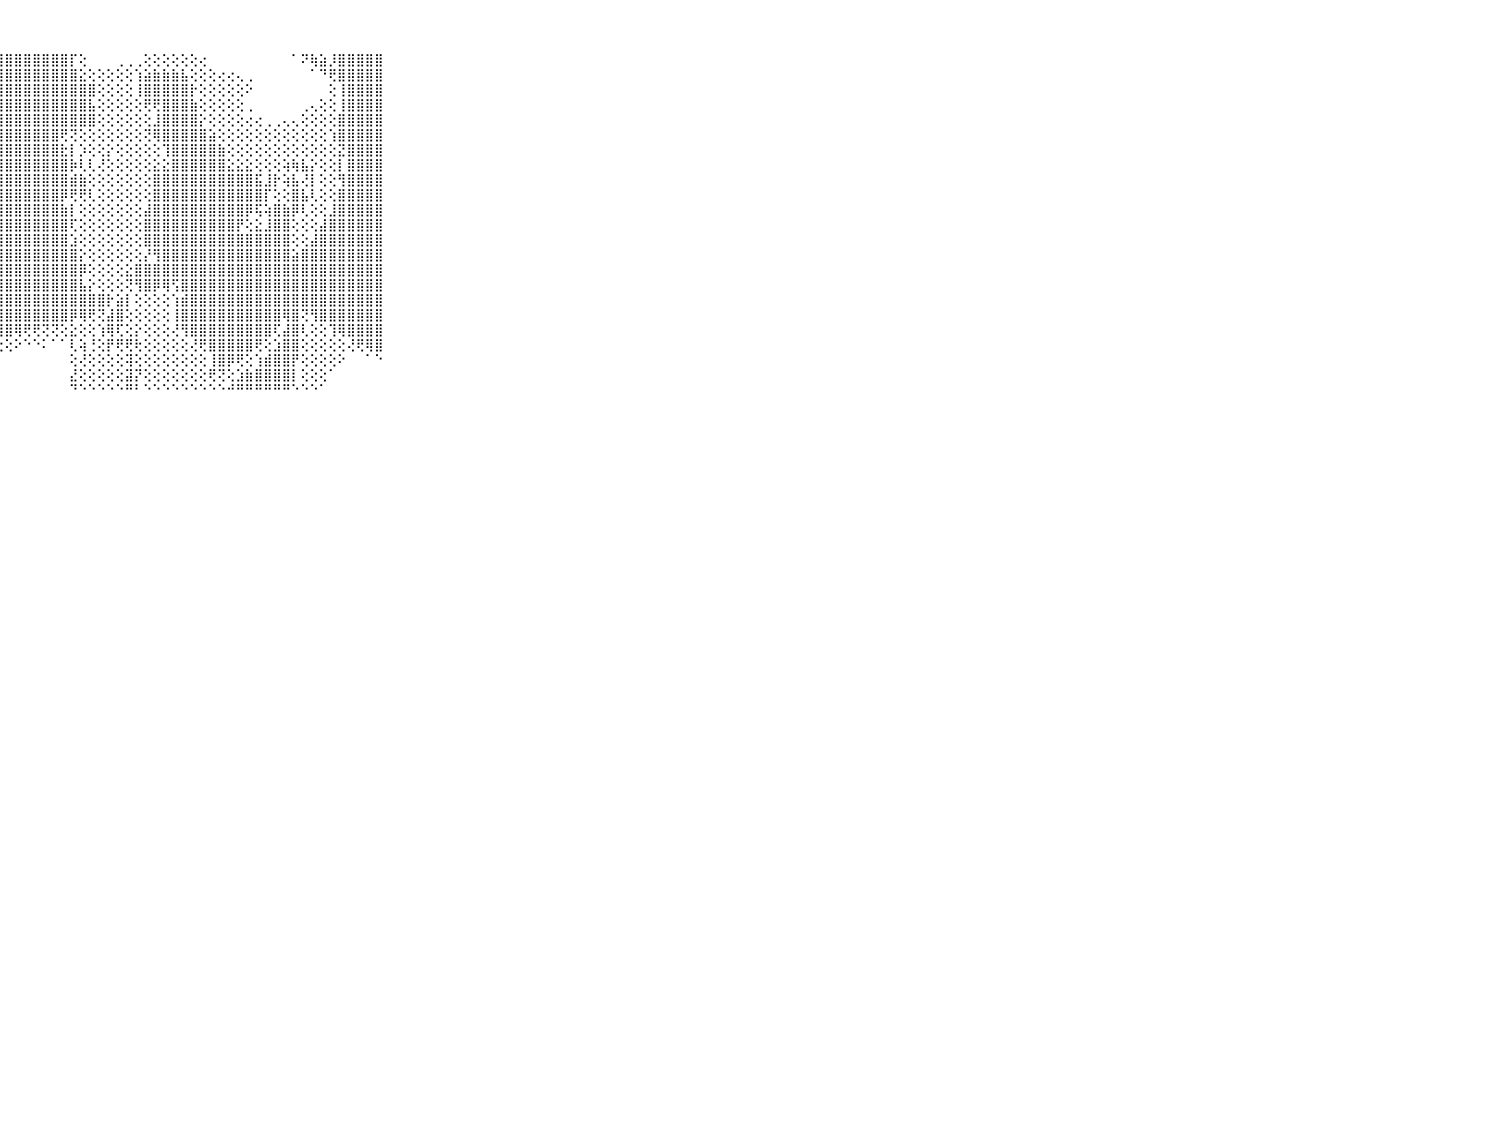

⠀⠀⠀⠀⠀⠀⠀⠀⠀⠀⠀⣿⣿⣿⣿⣿⣿⣿⣿⣿⣿⣿⣿⣿⣿⣿⣿⣿⣿⣿⣿⣿⣿⣿⣿⡏⢕⠀⠀⠀⢀⢀⢀⢕⢕⢕⢕⢕⢕⢔⠀⠀⠀⠀⠀⠀⠀⠀⠀⠁⠝⢷⣵⡸⣿⣿⣿⣿⣿⠀⠀⠀⠀⠀⠀⠀⠀⠀⠀⠀⠀
⠀⠀⠀⠀⠀⠀⠀⠀⠀⠀⠀⣿⣿⣿⣿⣿⣿⣿⣿⣿⣿⣿⣿⣿⣿⣿⣿⣿⣿⣿⣿⣿⣿⣿⣿⣿⣕⢕⢕⢕⢕⢕⢱⣵⣷⣷⣷⣧⢕⢕⢕⢔⢔⢄⢀⠀⠀⠀⠀⠀⠀⠁⠙⢟⣿⣿⣿⣿⣿⠀⠀⠀⠀⠀⠀⠀⠀⠀⠀⠀⠀
⠀⠀⠀⠀⠀⠀⠀⠀⠀⠀⠀⣿⣿⣿⣿⣿⣿⣿⣿⣿⣿⣿⣿⣿⣿⣿⣿⣿⣿⣿⣿⣿⣿⣿⣿⣿⣿⣿⢕⢕⢕⢕⢸⣿⣿⣿⣿⣿⡗⢕⢕⢕⢕⢕⠕⠀⠀⠀⠀⠀⠀⠀⠀⢕⢸⣿⣿⣿⣿⠀⠀⠀⠀⠀⠀⠀⠀⠀⠀⠀⠀
⠀⠀⠀⠀⠀⠀⠀⠀⠀⠀⠀⣿⣿⣿⣿⣿⣿⣿⣿⣿⣿⣿⣿⣿⣿⣿⣿⣿⣿⣿⣿⣿⣿⣿⣿⣿⣿⣧⢕⢕⢕⢕⢕⢟⢟⣿⣿⣿⣷⢕⢕⢕⢕⢕⢀⠀⠀⠀⠀⠀⢀⢄⢕⢕⢸⣿⣿⣿⣿⠀⠀⠀⠀⠀⠀⠀⠀⠀⠀⠀⠀
⠀⠀⠀⠀⠀⠀⠀⠀⠀⠀⠀⣿⣿⣿⣿⣿⣿⣿⣿⣿⣿⣿⣿⣿⣿⣿⣿⣿⣿⣿⣿⣿⣿⣿⣿⣿⣿⣿⢕⢕⢕⢕⢕⢕⣸⣿⣿⣿⣿⡕⢕⢕⢕⢕⢔⢔⢀⢀⢄⢄⢕⢕⢕⢕⣿⣿⣿⣿⣿⠀⠀⠀⠀⠀⠀⠀⠀⠀⠀⠀⠀
⠀⠀⠀⠀⠀⠀⠀⠀⠀⠀⠀⣿⣿⣿⣿⣿⣿⣿⣿⣿⣿⣿⣿⣿⣿⣿⣿⣿⣿⣿⣿⣿⣿⣿⢟⢝⢕⢕⢕⢕⢕⢕⢕⢝⢿⣿⣿⣿⣿⣿⣵⢕⢕⢕⢕⢕⢕⢕⢕⢕⢕⢕⢕⢱⣿⣿⣿⣿⣿⠀⠀⠀⠀⠀⠀⠀⠀⠀⠀⠀⠀
⠀⠀⠀⠀⠀⠀⠀⠀⠀⠀⠀⣿⣿⣿⣿⣿⣿⣿⣿⣿⣿⣿⣿⣿⣿⣿⣿⣿⣿⣿⣿⣿⣿⣿⣗⡇⡱⢕⢕⡕⢕⢕⢕⢕⢕⢹⣿⣿⣿⣿⣿⣷⢕⢕⢕⢕⢕⢕⢕⢕⢕⢕⢕⢕⣝⣿⣿⣿⣿⠀⠀⠀⠀⠀⠀⠀⠀⠀⠀⠀⠀
⠀⠀⠀⠀⠀⠀⠀⠀⠀⠀⠀⣿⣿⣿⣿⣿⣿⣿⣿⣿⣿⣿⣿⣿⣿⣿⣿⣿⣿⣿⣿⣿⣿⣿⣿⡷⢇⢇⢜⢕⢕⢕⢕⢕⣕⣕⣿⣿⣿⣿⣿⣿⣕⣕⣕⢕⢕⢕⢵⢷⣧⡕⢕⢕⡇⣿⣿⣿⣿⠀⠀⠀⠀⠀⠀⠀⠀⠀⠀⠀⠀
⠀⠀⠀⠀⠀⠀⠀⠀⠀⠀⠀⣿⣿⣿⣿⣿⣿⣿⣿⣿⣿⣿⣿⣿⣿⣿⣿⣿⣿⣿⣿⣿⣿⣿⣿⣾⣷⢕⢕⢕⢕⢕⢕⢕⣿⣿⣿⣿⣿⣿⣿⣿⣿⣿⣿⣯⣸⡗⢵⣧⢜⡇⢕⢕⢻⣿⣿⣿⣿⠀⠀⠀⠀⠀⠀⠀⠀⠀⠀⠀⠀
⠀⠀⠀⠀⠀⠀⠀⠀⠀⠀⠀⣿⣿⣿⣿⣿⣿⣿⣿⣿⣿⣿⣿⣿⣿⣿⣿⣿⣿⣿⣿⣿⣿⣿⡿⢟⢟⢇⢕⢕⢕⢕⢕⢕⣿⣿⣿⣿⣿⣿⣿⣿⣿⣿⣿⣿⡏⢕⢕⣿⣧⢇⢕⢕⣿⣿⣿⣿⣿⠀⠀⠀⠀⠀⠀⠀⠀⠀⠀⠀⠀
⠀⠀⠀⠀⠀⠀⠀⠀⠀⠀⠀⣿⣿⣿⣿⣿⣿⣿⣿⣿⣿⣿⣿⣿⣿⣿⣿⣿⣿⣿⣿⣿⣿⣿⣷⡇⢕⢕⢕⢕⢕⢕⢕⣼⣿⣿⣿⣿⣿⣿⣿⣿⣿⣿⡿⢯⢵⣿⣷⡿⢇⢕⢕⣸⣿⣿⣿⣿⣿⠀⠀⠀⠀⠀⠀⠀⠀⠀⠀⠀⠀
⠀⠀⠀⠀⠀⠀⠀⠀⠀⠀⠀⣿⣿⣿⣿⣿⣿⣿⣿⣿⣿⣿⣿⣿⣿⣿⣿⣿⣿⣿⣿⣿⣿⣿⣿⢏⢕⢕⢕⢕⢕⢕⢕⣿⣿⣿⣿⣿⣿⣿⣿⣿⣿⡟⢕⣕⣸⣿⣿⢕⢕⢕⣼⣿⣿⣿⣿⣿⣿⠀⠀⠀⠀⠀⠀⠀⠀⠀⠀⠀⠀
⠀⠀⠀⠀⠀⠀⠀⠀⠀⠀⠀⣿⣿⣿⣿⣿⣿⣿⣿⣿⣿⣿⣿⣿⣿⣿⣿⣿⣿⣿⣿⣿⣿⣿⣿⣱⢕⢕⢕⢕⢕⢕⢕⣿⣿⣿⣿⣿⣿⣿⣿⣿⣿⣿⣿⣿⣿⣿⣿⢕⢕⣼⣿⣿⣿⣿⣿⣿⣿⠀⠀⠀⠀⠀⠀⠀⠀⠀⠀⠀⠀
⠀⠀⠀⠀⠀⠀⠀⠀⠀⠀⠀⣿⣿⣿⣿⣿⣿⣿⣿⣿⣿⣿⣿⣿⣿⣿⣿⣿⣿⣿⣿⣿⣿⣿⣿⣿⡕⢕⢕⢕⢕⢕⢕⡜⢻⣿⣿⣿⣿⣿⣿⣿⣿⣿⣿⣿⣿⣿⣿⣵⣿⣿⣿⣿⣿⣿⣿⣿⣿⠀⠀⠀⠀⠀⠀⠀⠀⠀⠀⠀⠀
⠀⠀⠀⠀⠀⠀⠀⠀⠀⠀⠀⣿⣿⣿⣿⣿⣿⣿⣿⣿⣿⣿⣿⣿⣿⣿⣿⣿⣿⣿⣿⣿⣿⣿⣿⣿⡿⢕⢕⢕⢕⣕⣿⣿⣿⣿⣿⣿⣿⣿⣿⣿⣿⣿⣿⣿⣿⣿⣿⣿⣿⣿⣿⣿⣿⣿⣿⣿⣿⠀⠀⠀⠀⠀⠀⠀⠀⠀⠀⠀⠀
⠀⠀⠀⠀⠀⠀⠀⠀⠀⠀⠀⣿⣿⣿⣿⣿⣿⣿⣿⣿⣿⣿⣿⣿⣿⣿⣿⣿⣿⣿⣿⣿⣿⣿⣿⣿⣧⡕⢕⢕⢕⢝⢻⣿⡿⢿⢫⣿⣿⣿⣿⣿⣿⣿⣿⣿⣿⣿⣿⣿⣿⣿⣿⣿⣿⣿⣿⣿⣿⠀⠀⠀⠀⠀⠀⠀⠀⠀⠀⠀⠀
⠀⠀⠀⠀⠀⠀⠀⠀⠀⠀⠀⣿⣿⣿⣿⣿⣿⣿⣿⣿⣿⣿⣿⣿⣿⣿⣿⣿⣿⣿⣿⣿⣿⣿⣿⣿⣿⣿⣿⡗⣵⡇⢕⢕⢕⢕⢱⣾⣿⣿⣿⣿⣿⣿⣿⣿⣿⣿⣿⣿⣿⣿⣿⣿⣿⣿⣿⣿⣿⠀⠀⠀⠀⠀⠀⠀⠀⠀⠀⠀⠀
⠀⠀⠀⠀⠀⠀⠀⠀⠀⠀⠀⣿⣿⣿⣿⣿⣿⣿⣿⣿⣿⣿⣿⣿⣿⣿⣿⣿⣿⣿⣿⣿⣿⣿⣿⡿⢿⢟⢝⣼⣿⢕⢕⢕⢕⢕⢸⣿⣿⣿⣿⣿⣿⣿⣿⣿⣿⣿⢿⣿⢝⢻⣿⣿⣿⣿⣿⣿⣿⠀⠀⠀⠀⠀⠀⠀⠀⠀⠀⠀⠀
⠀⠀⠀⠀⠀⠀⠀⠀⠀⠀⠀⣿⣿⣿⣿⣿⣿⣿⣿⣿⣿⣿⣿⣿⣿⣿⣿⣿⣿⢿⢟⢟⢝⢝⢕⣕⢕⢕⢱⢿⢏⢕⡕⢕⢕⢕⢜⢻⣿⣿⣿⣿⣿⣿⣿⣿⣿⢏⣼⣿⢇⢕⢕⢹⢿⣿⣿⣿⣿⠀⠀⠀⠀⠀⠀⠀⠀⠀⠀⠀⠀
⠀⠀⠀⠀⠀⠀⠀⠀⠀⠀⠀⣿⣿⣿⣿⣿⣿⣿⣿⣿⣿⣿⣿⣿⡿⢟⢏⢕⢕⠕⠑⠑⠅⠁⠁⢇⢵⢘⢕⡟⢟⢟⢗⢕⢕⢕⢕⢕⢜⢟⣿⣿⣿⣿⣿⢟⢕⣱⣿⣿⢕⢕⢕⢕⢕⢜⢟⢿⣿⠀⠀⠀⠀⠀⠀⠀⠀⠀⠀⠀⠀
⠀⠀⠀⠀⠀⠀⠀⠀⠀⠀⠀⣿⣿⣿⣿⣿⣿⣿⣿⣿⣿⢟⢟⢕⢕⠕⠑⠁⠀⠀⠀⠀⠀⠀⠀⢕⢜⢕⢕⢕⢕⢽⢕⢕⢕⢕⢕⢕⢕⢕⢸⣿⡿⢟⢕⢱⣾⣿⣿⡟⢕⢕⢕⢕⠕⠀⠀⠁⠑⠀⠀⠀⠀⠀⠀⠀⠀⠀⠀⠀⠀
⠀⠀⠀⠀⠀⠀⠀⠀⠀⠀⠀⣿⣿⣿⣿⣿⡟⢝⢝⢕⢕⢕⠕⠑⠀⠀⠀⠀⠀⠀⠀⠀⠀⠀⠀⣜⢕⢕⢕⢕⢕⣽⡝⢕⢕⢕⢕⢕⢕⢕⢟⢝⢕⣱⣷⣿⣿⣿⣿⡇⢕⢕⢕⠁⠀⠀⠀⠀⠀⠀⠀⠀⠀⠀⠀⠀⠀⠀⠀⠀⠀
⠀⠀⠀⠀⠀⠀⠀⠀⠀⠀⠀⠛⠛⠛⠛⠛⠑⠑⠑⠑⠁⠀⠀⠀⠀⠀⠀⠀⠀⠀⠀⠀⠀⠀⠀⠙⠑⠑⠑⠑⠑⠛⠃⠑⠑⠑⠑⠑⠑⠑⠑⠑⠚⠛⠛⠛⠛⠛⠛⠑⠑⠑⠁⠀⠀⠀⠀⠀⠀⠀⠀⠀⠀⠀⠀⠀⠀⠀⠀⠀⠀